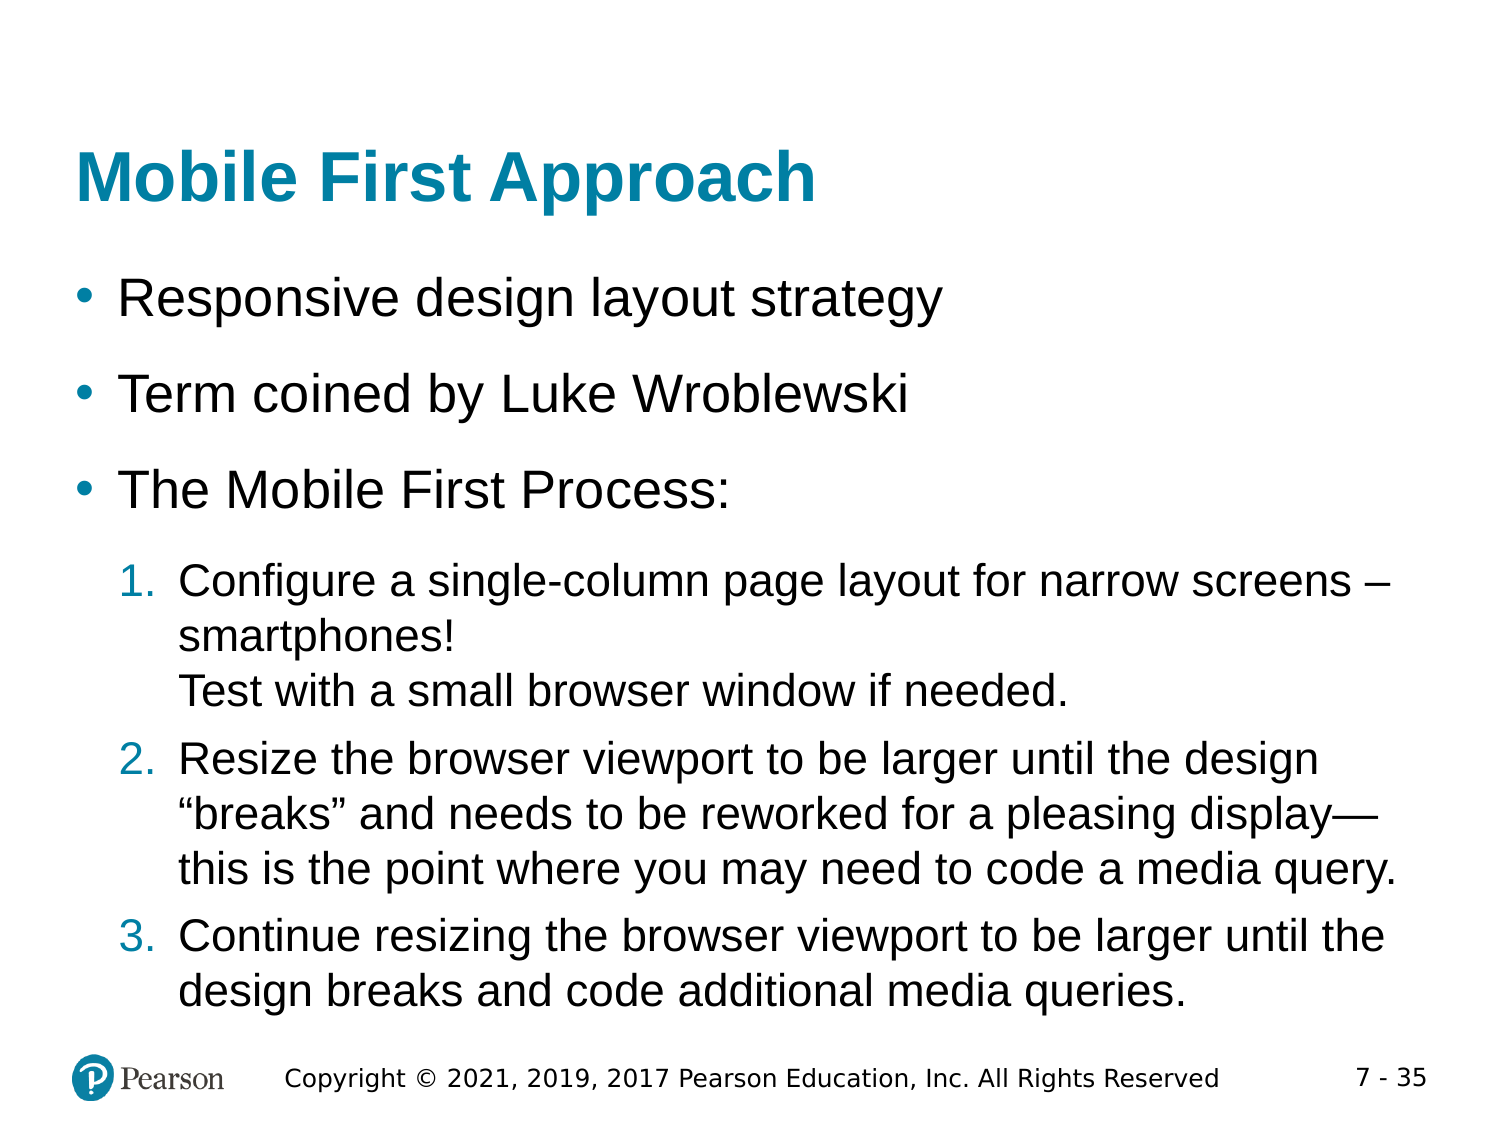

# Mobile First Approach
Responsive design layout strategy
Term coined by Luke Wroblewski
The Mobile First Process:
Configure a single-column page layout for narrow screens – smartphones!
Test with a small browser window if needed.
Resize the browser viewport to be larger until the design “breaks” and needs to be reworked for a pleasing display—this is the point where you may need to code a media query.
Continue resizing the browser viewport to be larger until the design breaks and code additional media queries.